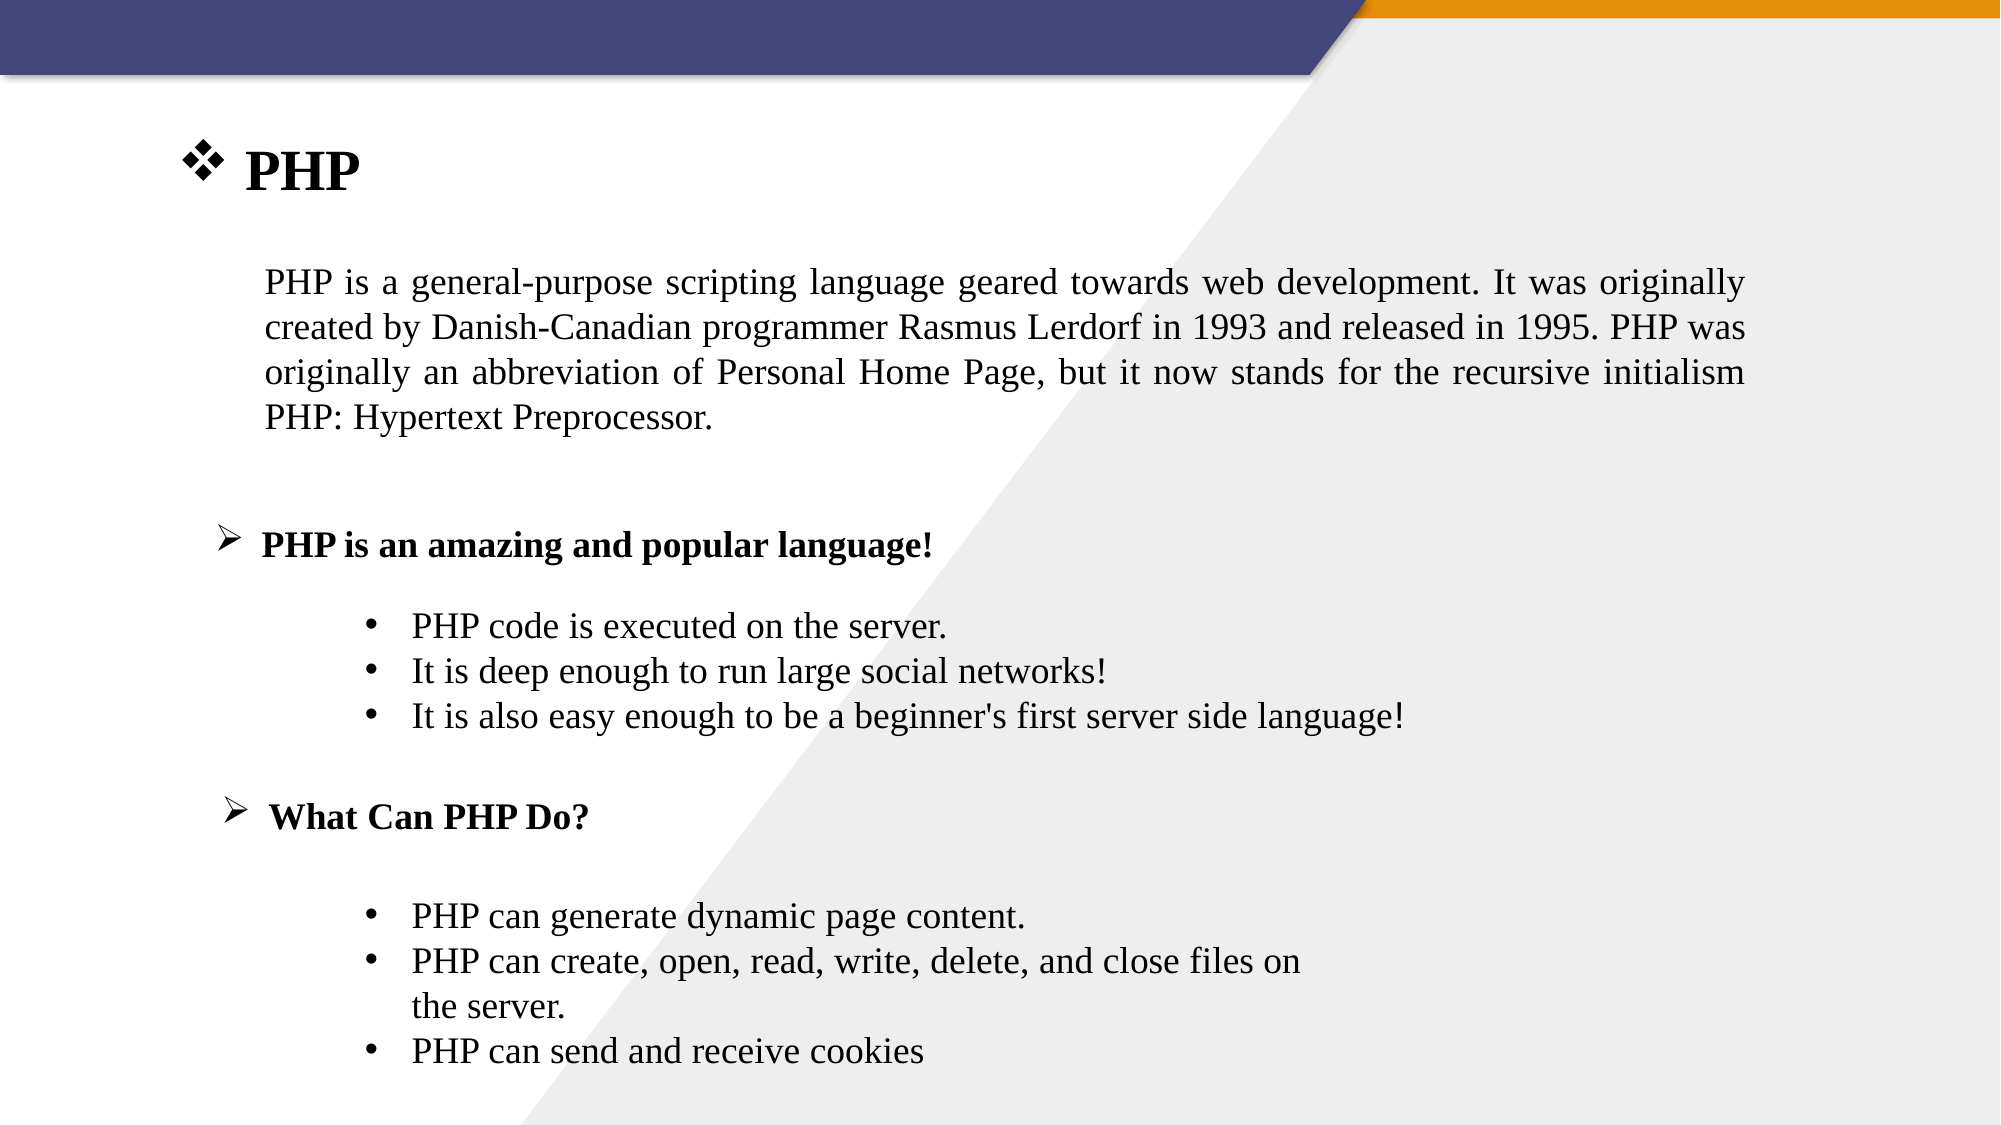

PHP
PHP is a general-purpose scripting language geared towards web development. It was originally created by Danish-Canadian programmer Rasmus Lerdorf in 1993 and released in 1995. PHP was originally an abbreviation of Personal Home Page, but it now stands for the recursive initialism PHP: Hypertext Preprocessor.

PHP is an amazing and popular language!
PHP code is executed on the server.
It is deep enough to run large social networks!
It is also easy enough to be a beginner's first server side language!
What Can PHP Do?
PHP can generate dynamic page content.
PHP can create, open, read, write, delete, and close files on the server.
PHP can send and receive cookies